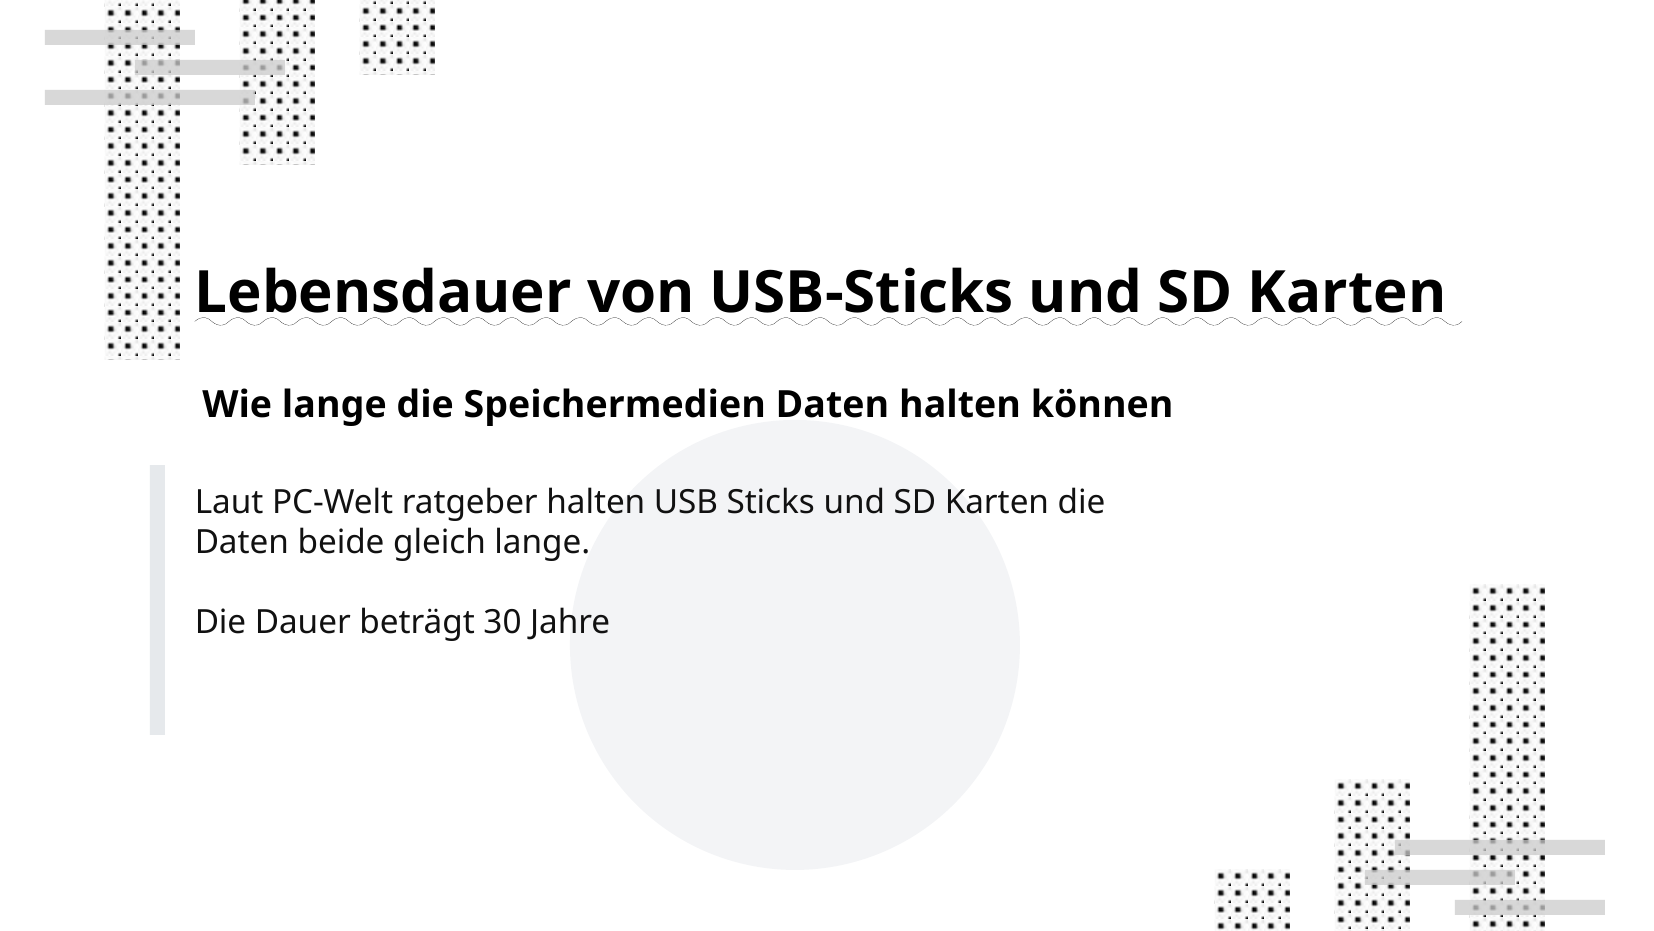

Lebensdauer von USB-Sticks und SD Karten
Wie lange die Speichermedien Daten halten können

Laut PC-Welt ratgeber halten USB Sticks und SD Karten die Daten beide gleich lange.

Die Dauer beträgt 30 Jahre